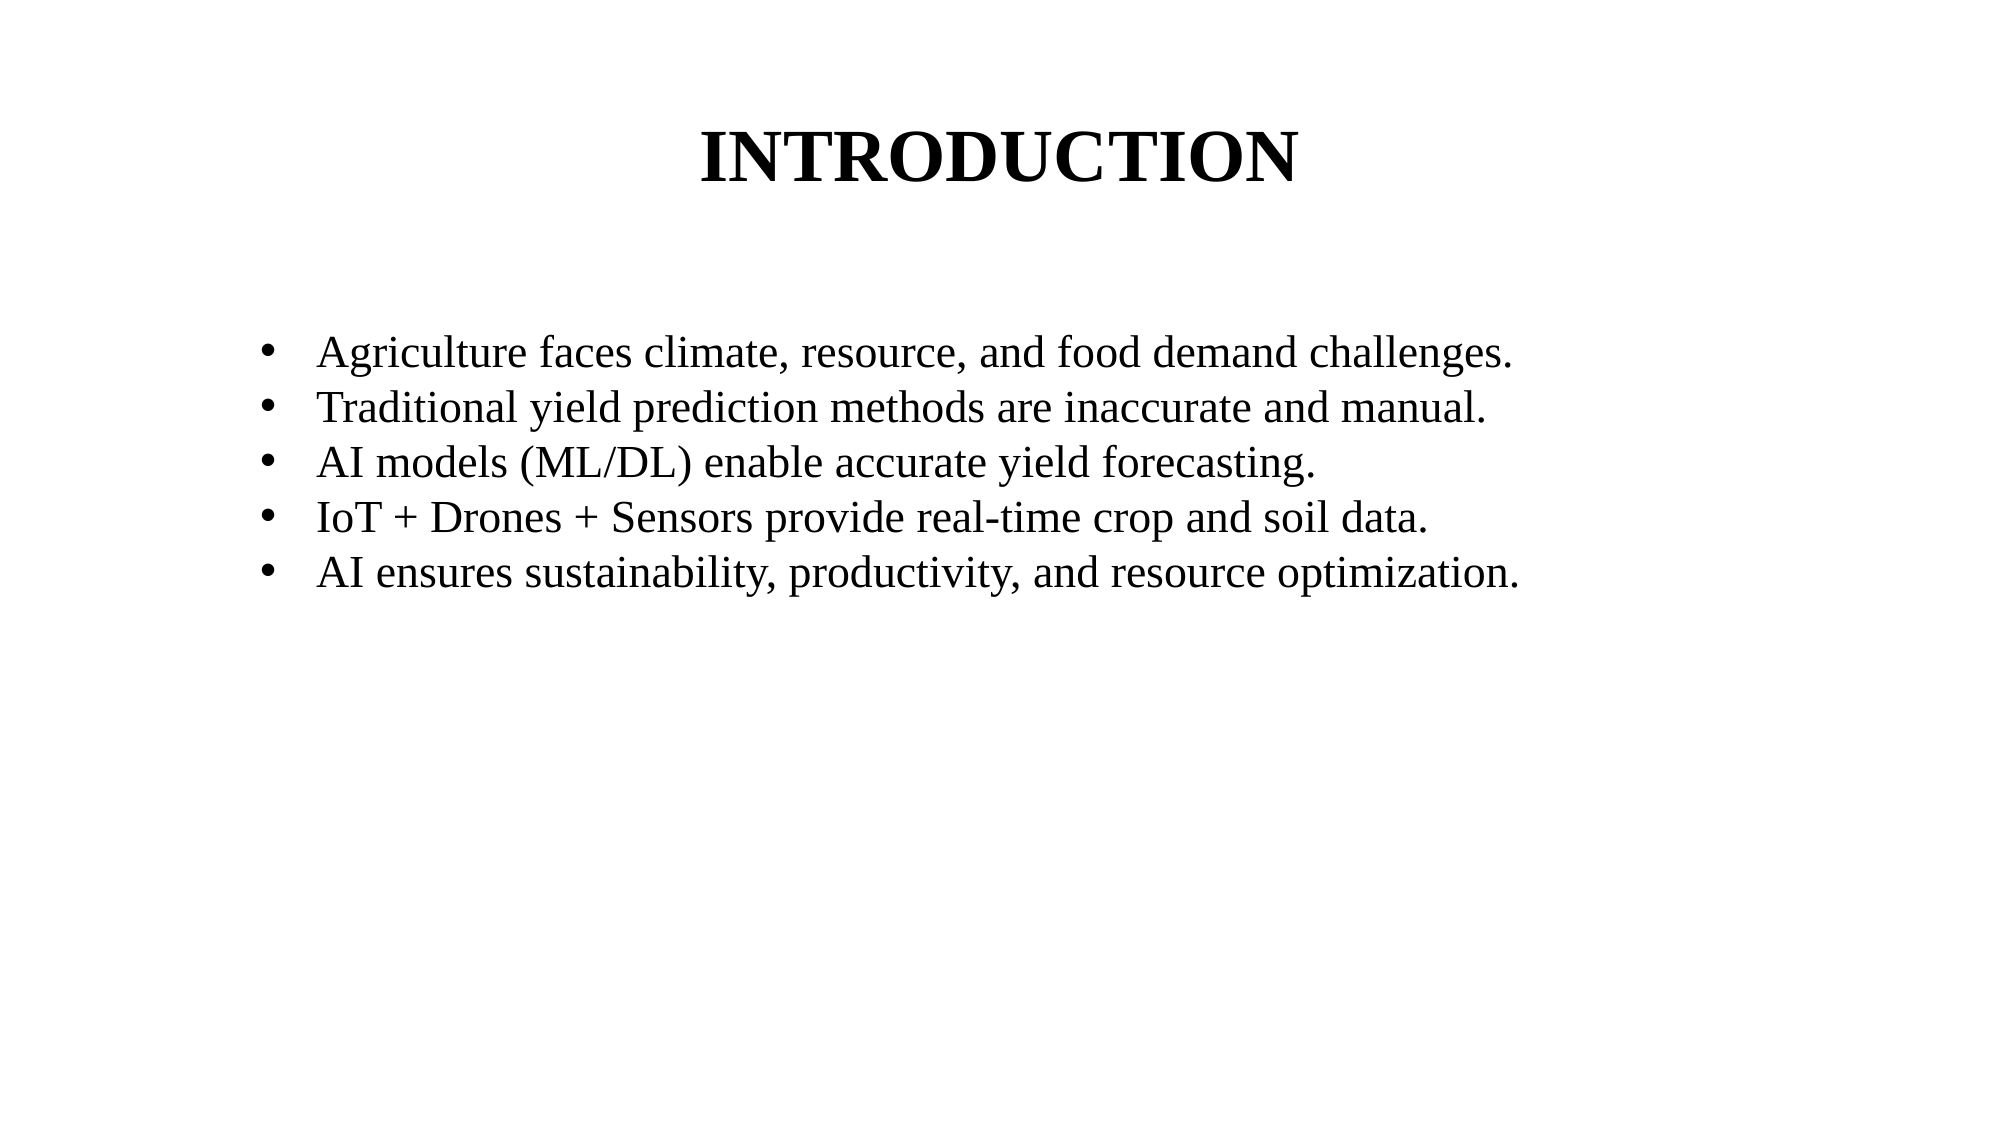

# INTRODUCTION
Agriculture faces climate, resource, and food demand challenges.
Traditional yield prediction methods are inaccurate and manual.
AI models (ML/DL) enable accurate yield forecasting.
IoT + Drones + Sensors provide real-time crop and soil data.
AI ensures sustainability, productivity, and resource optimization.